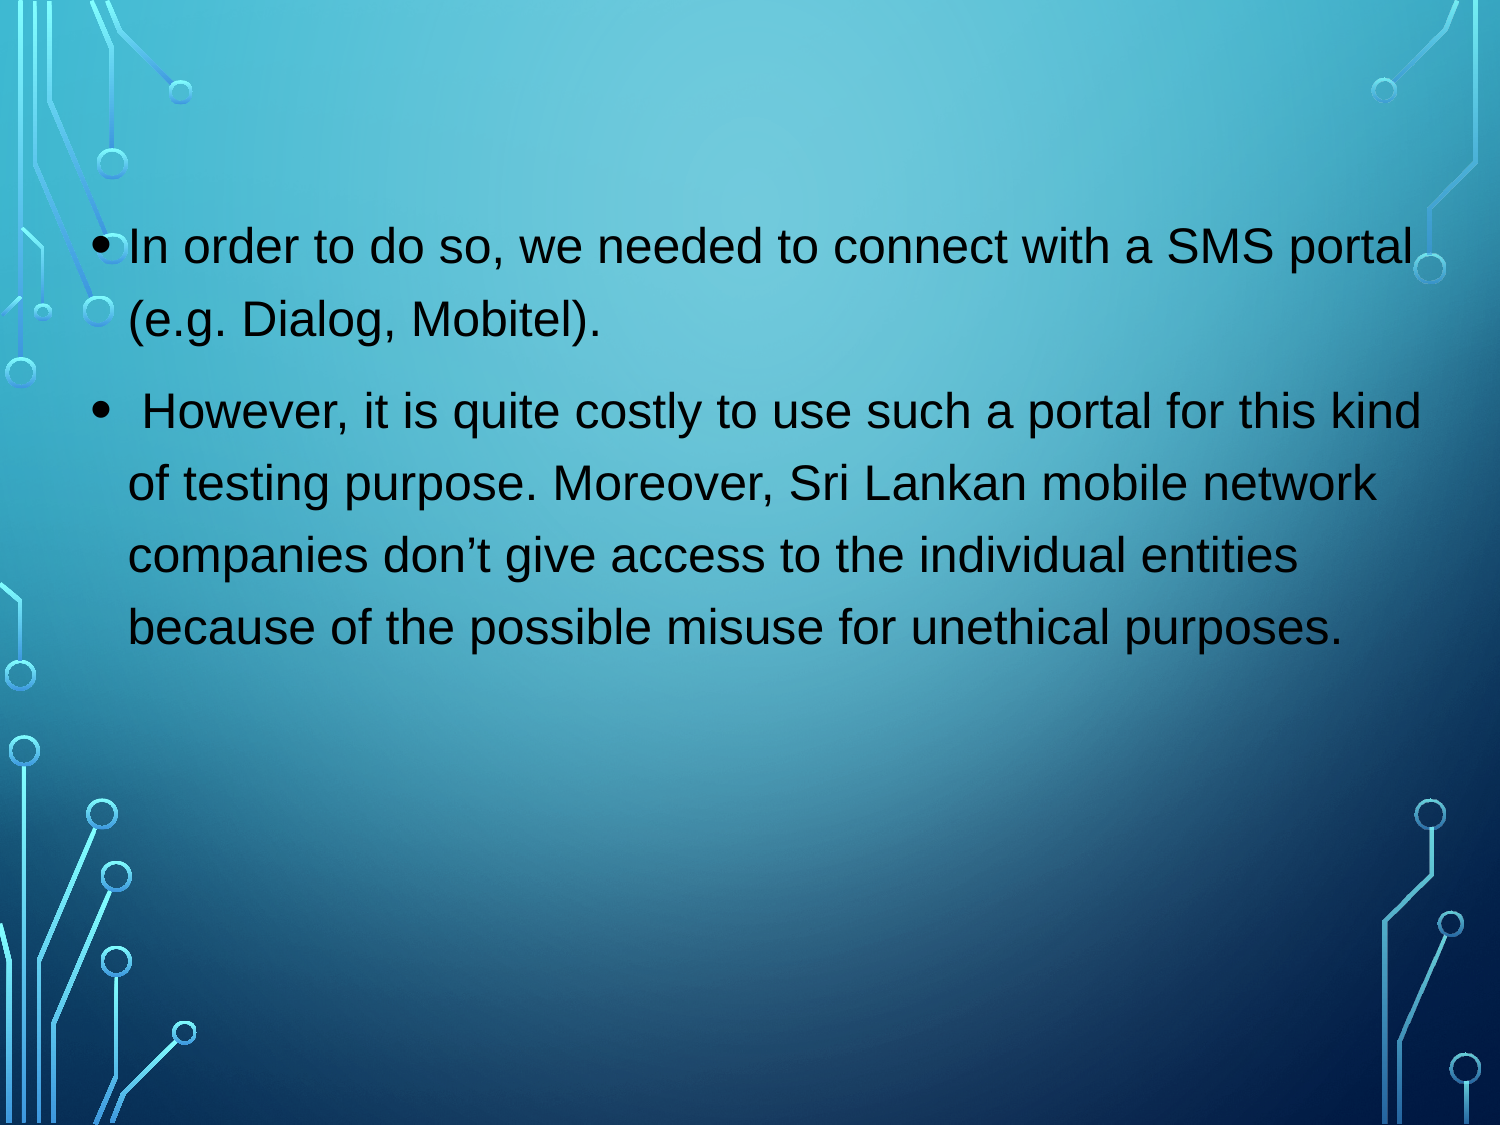

In order to do so, we needed to connect with a SMS portal (e.g. Dialog, Mobitel).
 However, it is quite costly to use such a portal for this kind of testing purpose. Moreover, Sri Lankan mobile network companies don’t give access to the individual entities because of the possible misuse for unethical purposes.